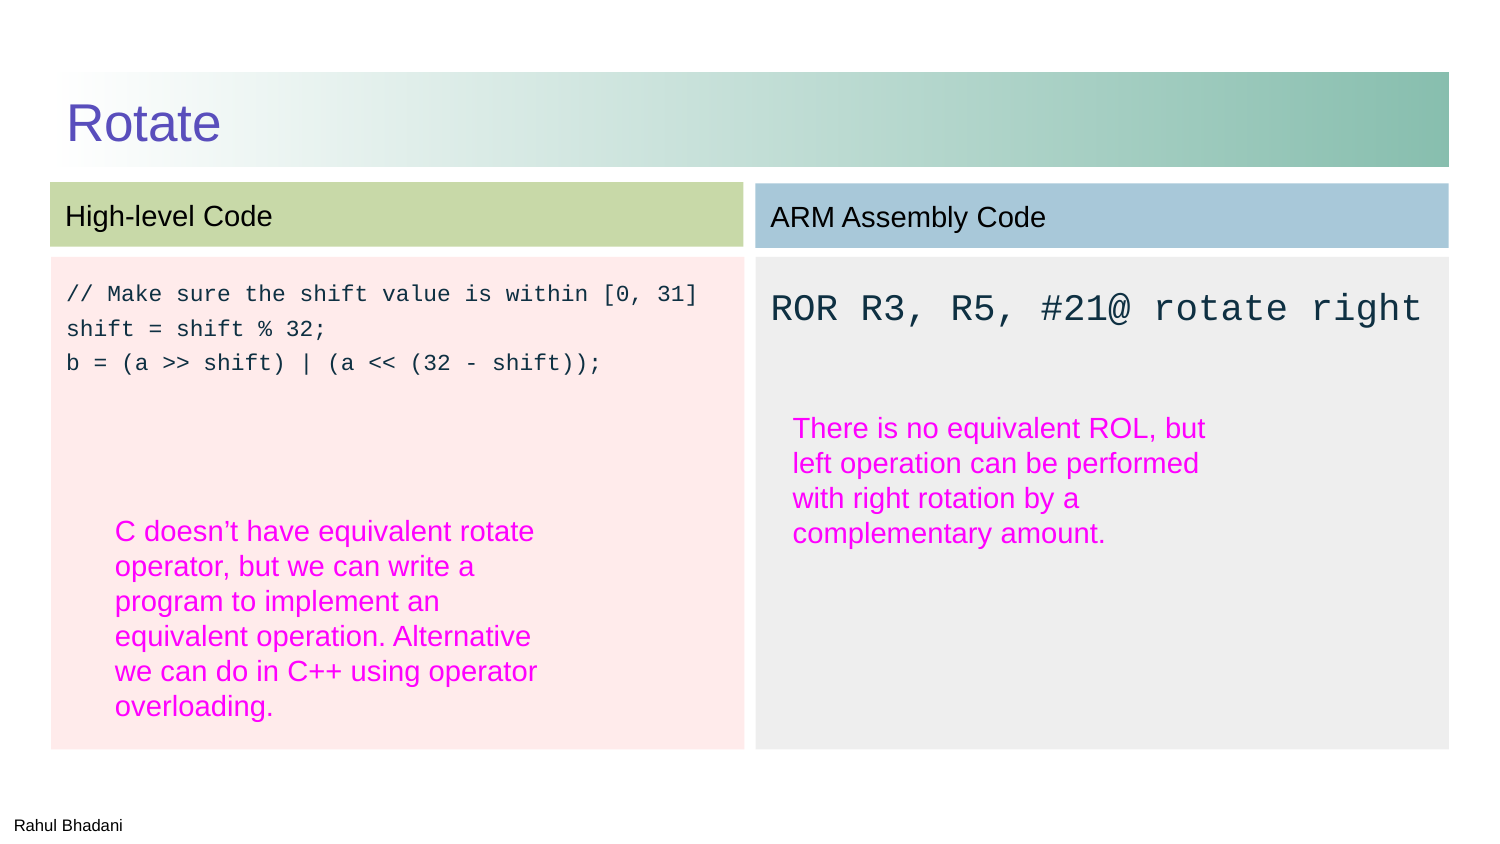

# Rotate
// Make sure the shift value is within [0, 31]
shift = shift % 32;
b = (a >> shift) | (a << (32 - shift));

ROR R3, R5, #21@ rotate right
There is no equivalent ROL, but left operation can be performed with right rotation by a complementary amount.
C doesn’t have equivalent rotate operator, but we can write a program to implement an equivalent operation. Alternative we can do in C++ using operator overloading.